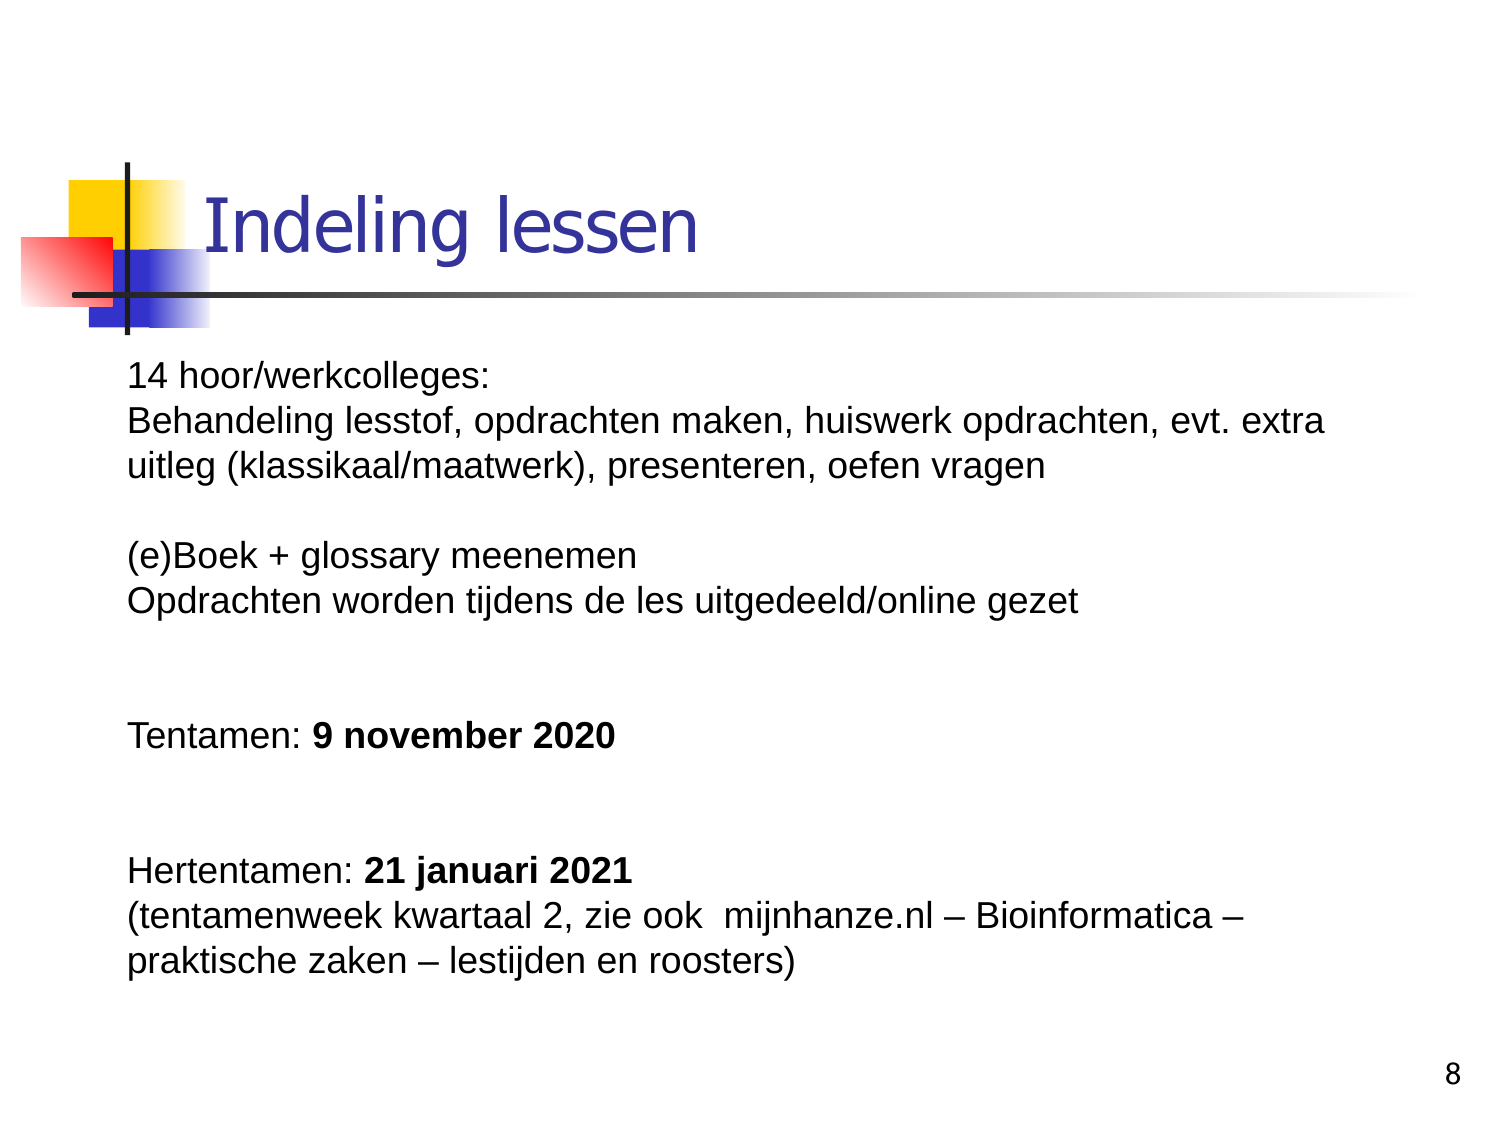

# Indeling lessen
14 hoor/werkcolleges:
Behandeling lesstof, opdrachten maken, huiswerk opdrachten, evt. extra uitleg (klassikaal/maatwerk), presenteren, oefen vragen
(e)Boek + glossary meenemen
Opdrachten worden tijdens de les uitgedeeld/online gezet

Tentamen: 9 november 2020

Hertentamen: 21 januari 2021
(tentamenweek kwartaal 2, zie ook  mijnhanze.nl – Bioinformatica – praktische zaken – lestijden en roosters)

8